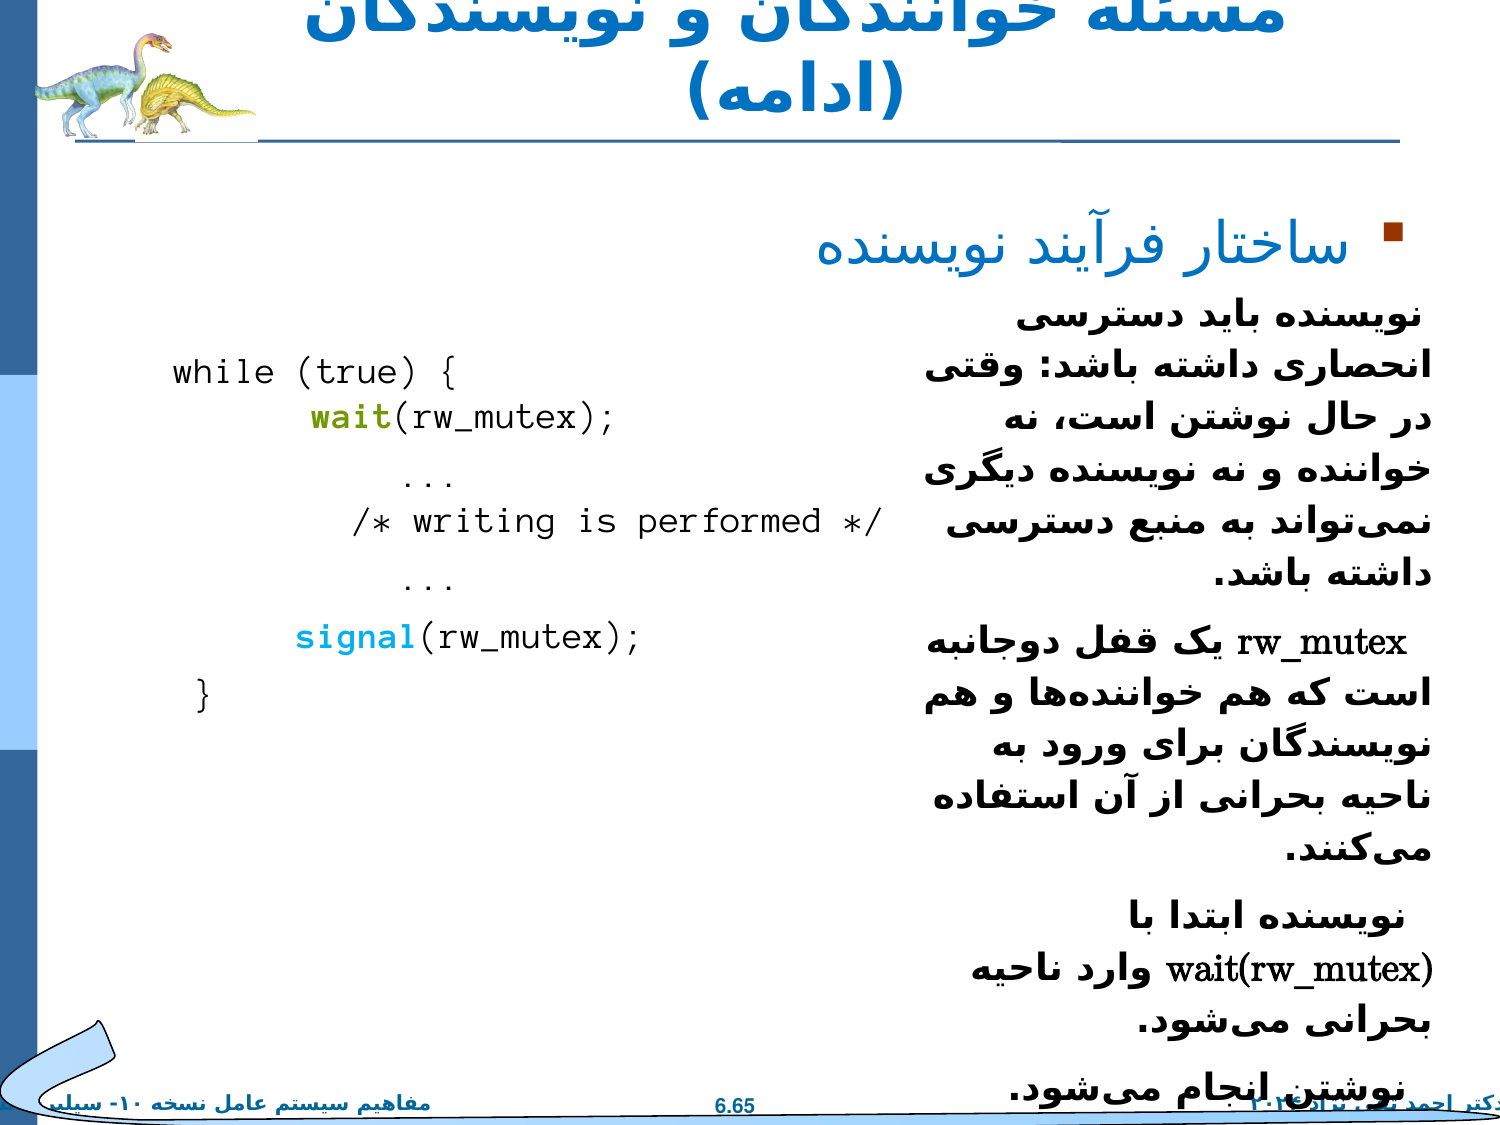

# مسئله خوانندگان و نویسندگان (ادامه)
ساختار فرآیند نویسنده

    while (true) {
        wait(rw_mutex);
               ...
          /* writing is performed */
               ...
          signal(rw_mutex);
     }

 نویسنده باید دسترسی انحصاری داشته باشد: وقتی در حال نوشتن است، نه خواننده و نه نویسنده دیگری نمی‌تواند به منبع دسترسی داشته باشد.
  rw_mutex یک قفل دوجانبه است که هم خواننده‌ها و هم نویسندگان برای ورود به ناحیه بحرانی از آن استفاده می‌کنند.
  نویسنده ابتدا با wait(rw_mutex) وارد ناحیه بحرانی می‌شود.
  نوشتن انجام می‌شود.
  با signal(rw_mutex) قفل آزاد می‌شود تا سایر خوانندگان یا نویسندگان وارد شوند.